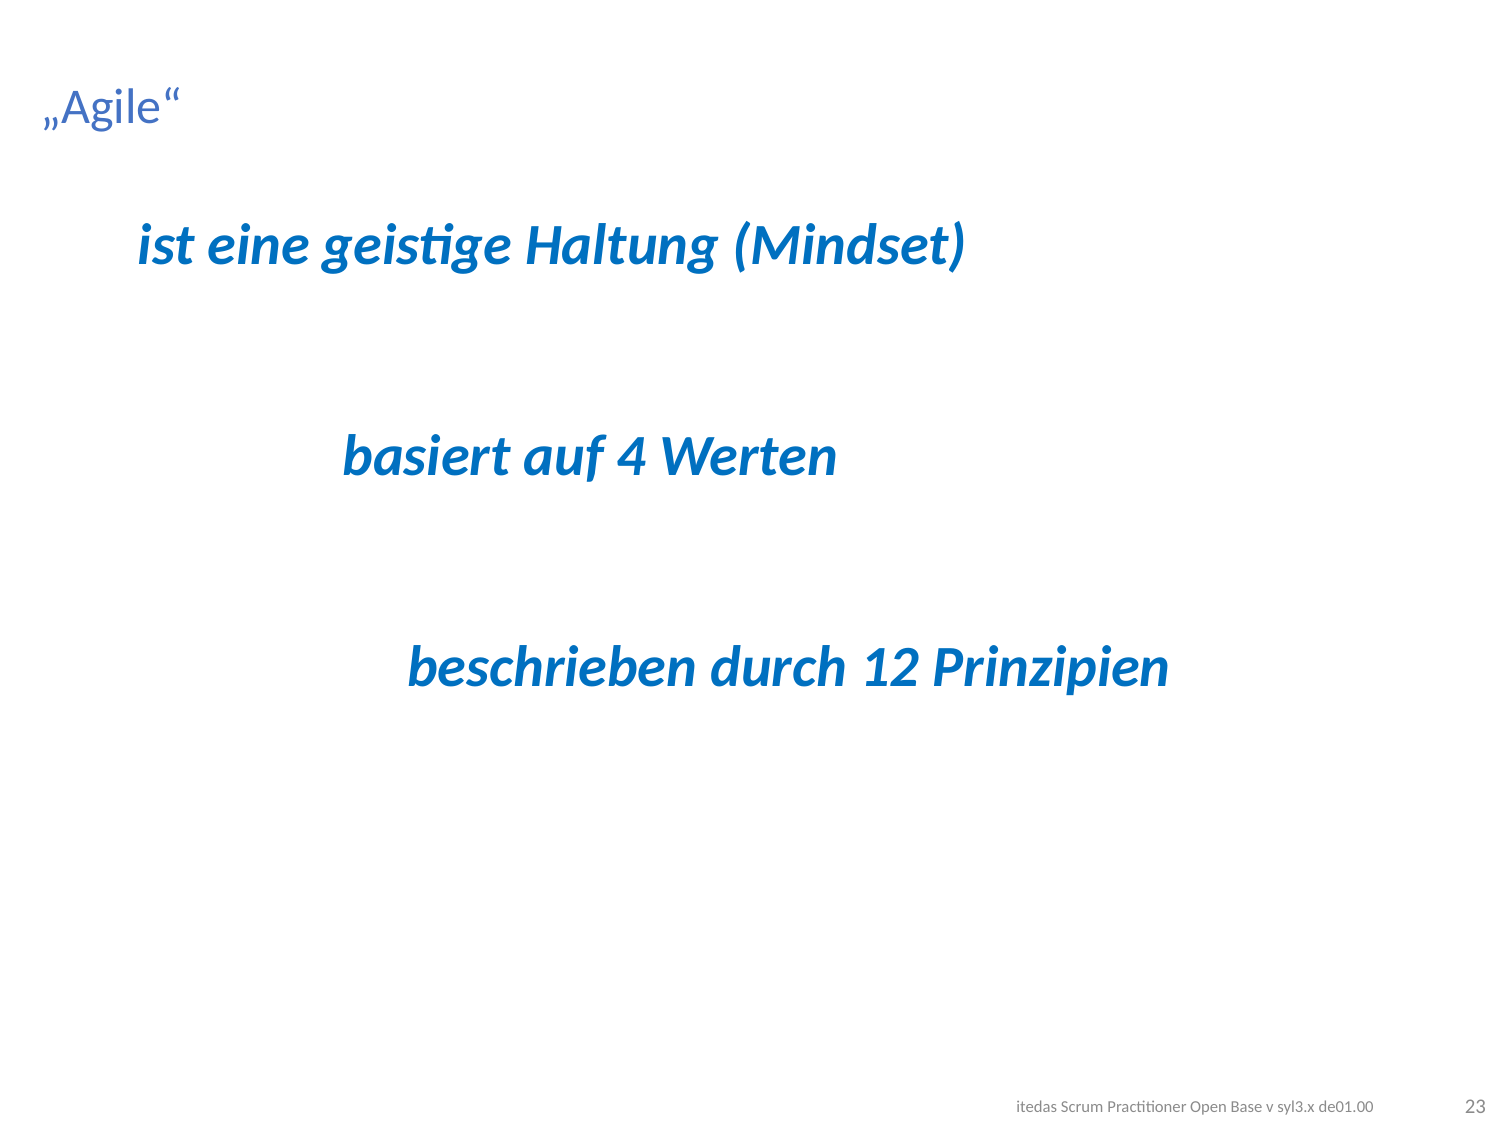

# „Agile“
ist eine geistige Haltung (Mindset)
basiert auf 4 Werten
beschrieben durch 12 Prinzipien
23

itedas Scrum Practitioner Open Base v syl3.x de01.00